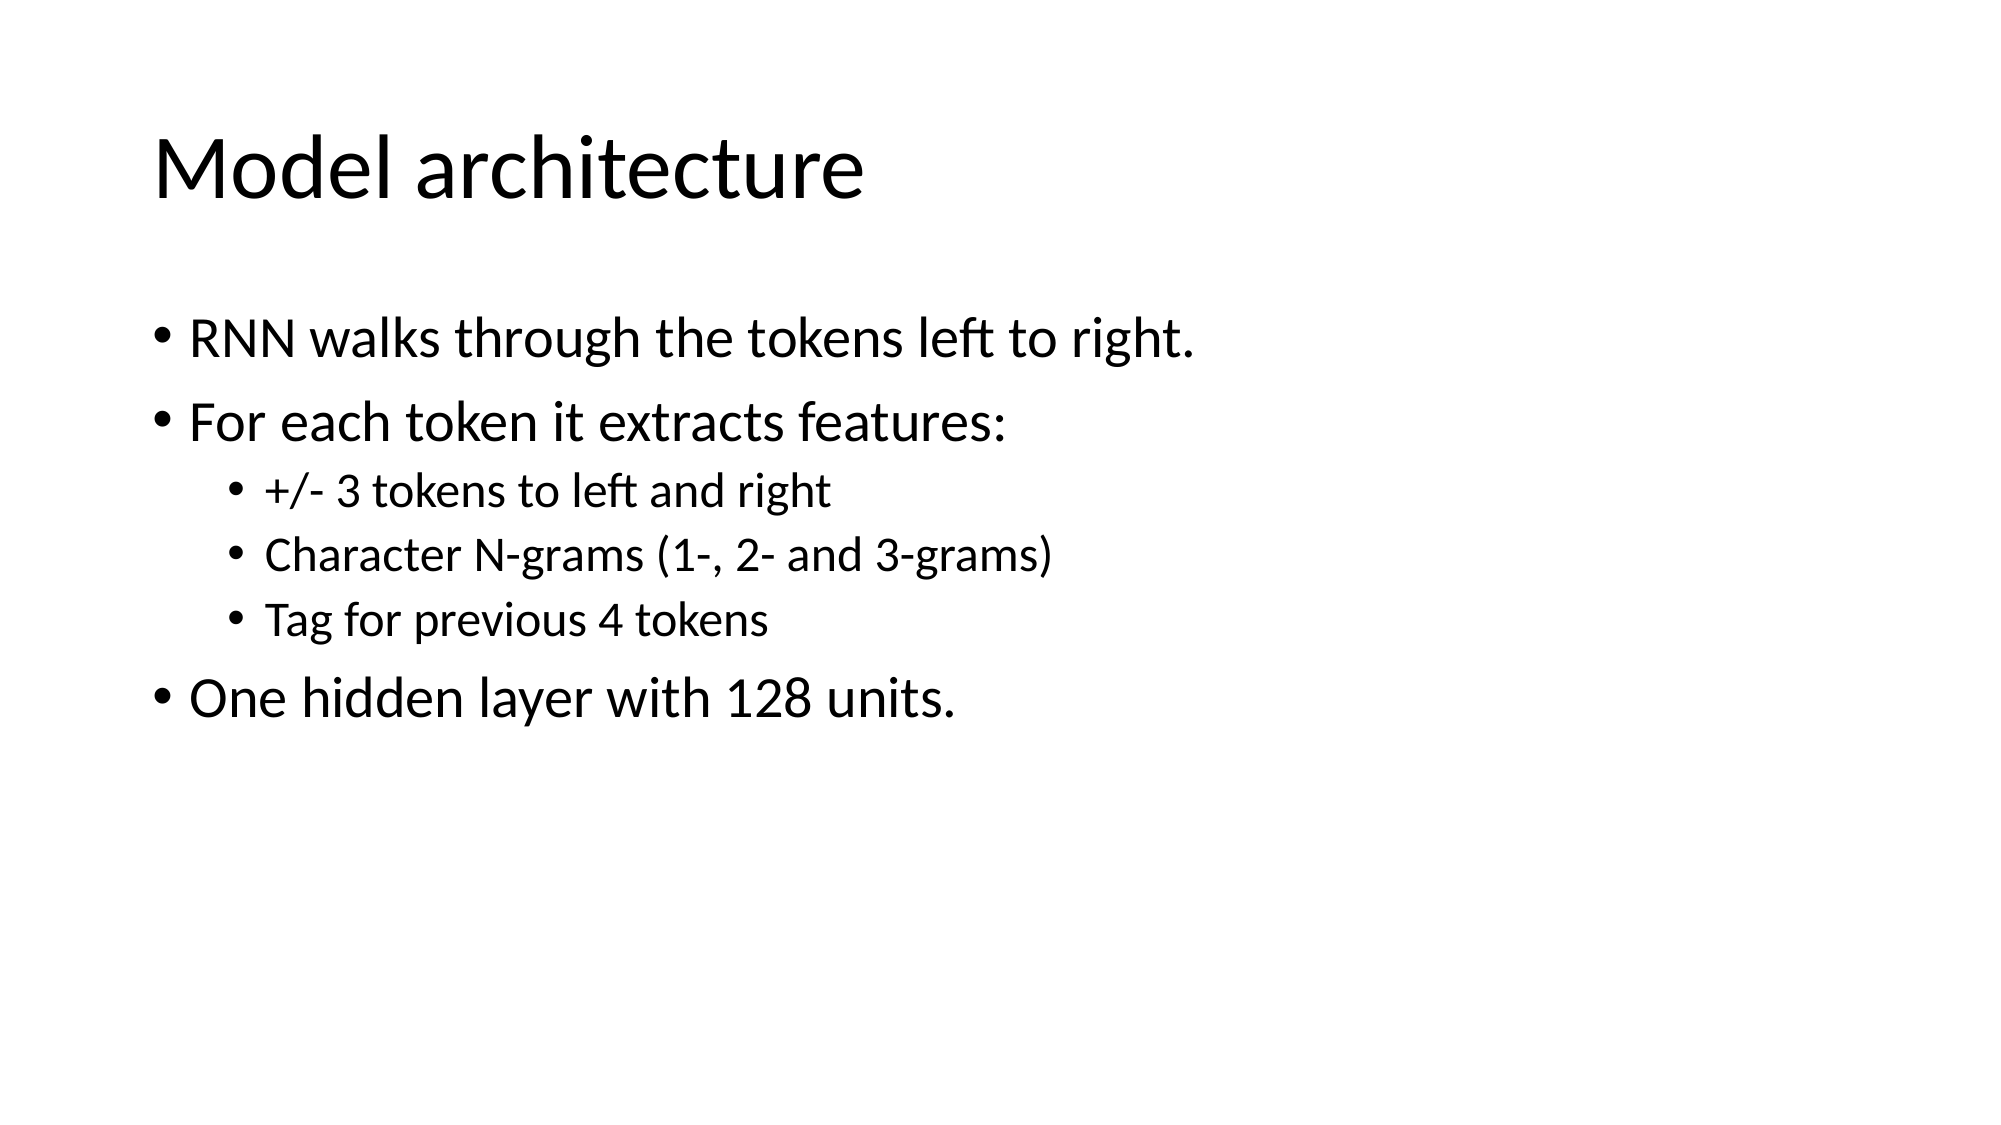

# Model architecture
RNN walks through the tokens left to right.
For each token it extracts features:
+/- 3 tokens to left and right
Character N-grams (1-, 2- and 3-grams)
Tag for previous 4 tokens
One hidden layer with 128 units.